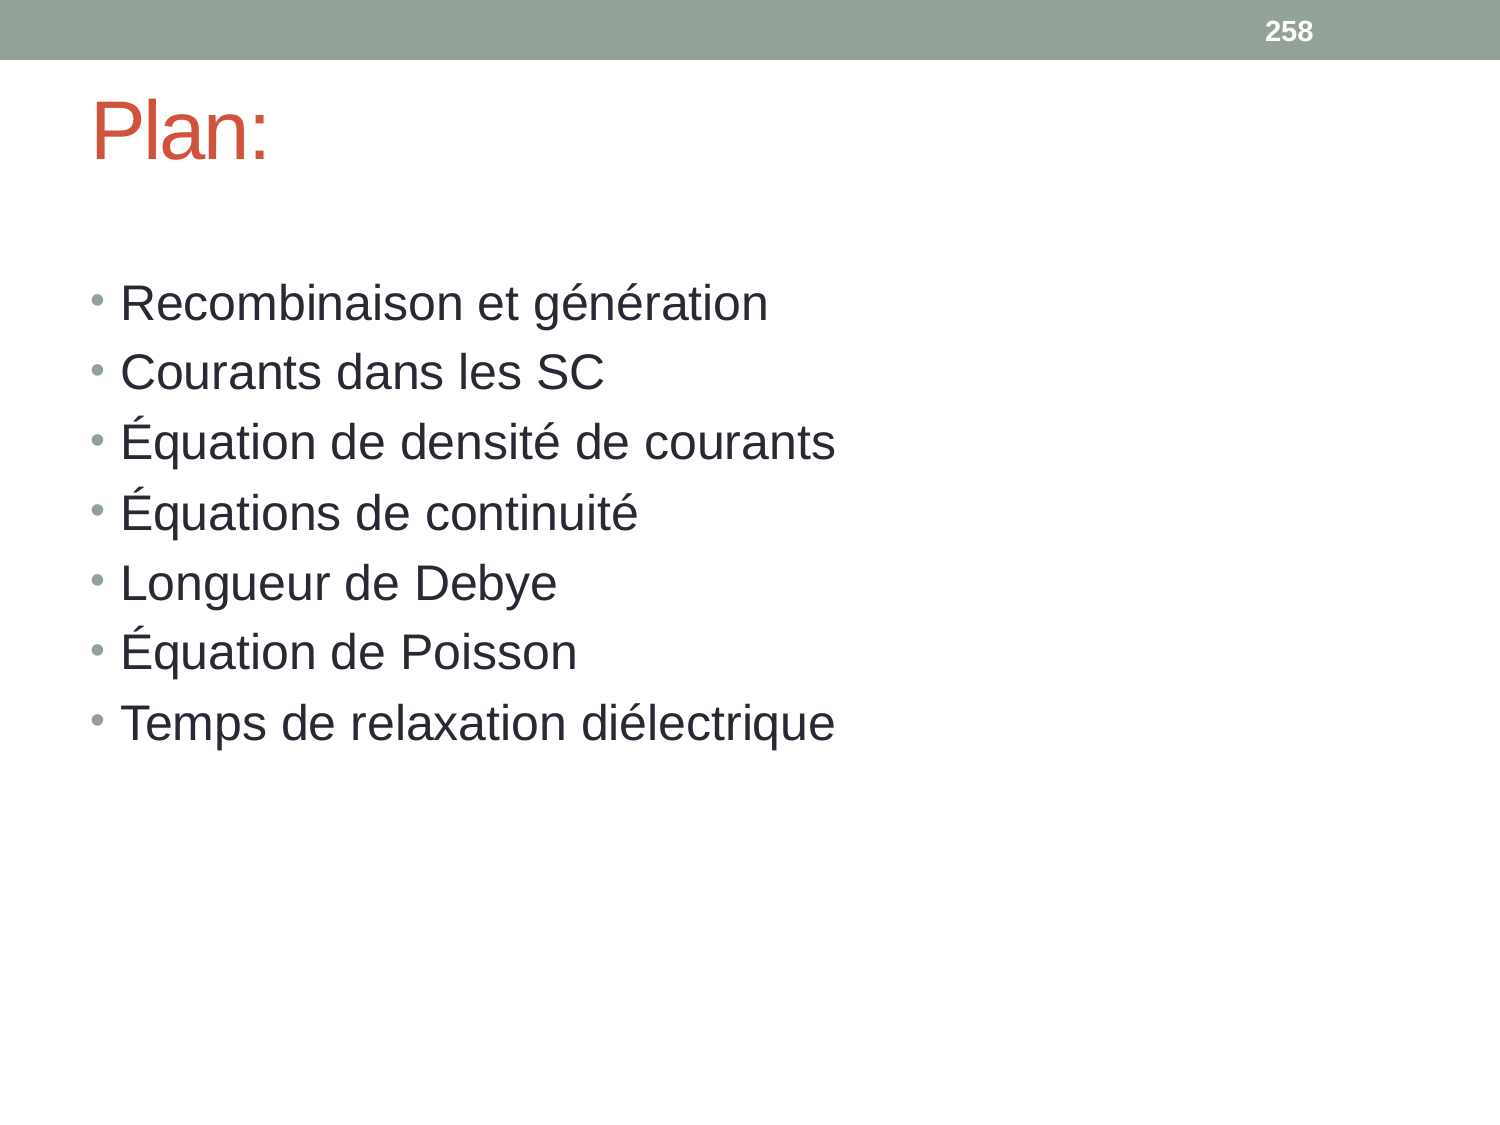

258
# Plan:
Recombinaison et génération
Courants dans les SC
Équation de densité de courants
Équations de continuité
Longueur de Debye
Équation de Poisson
Temps de relaxation diélectrique